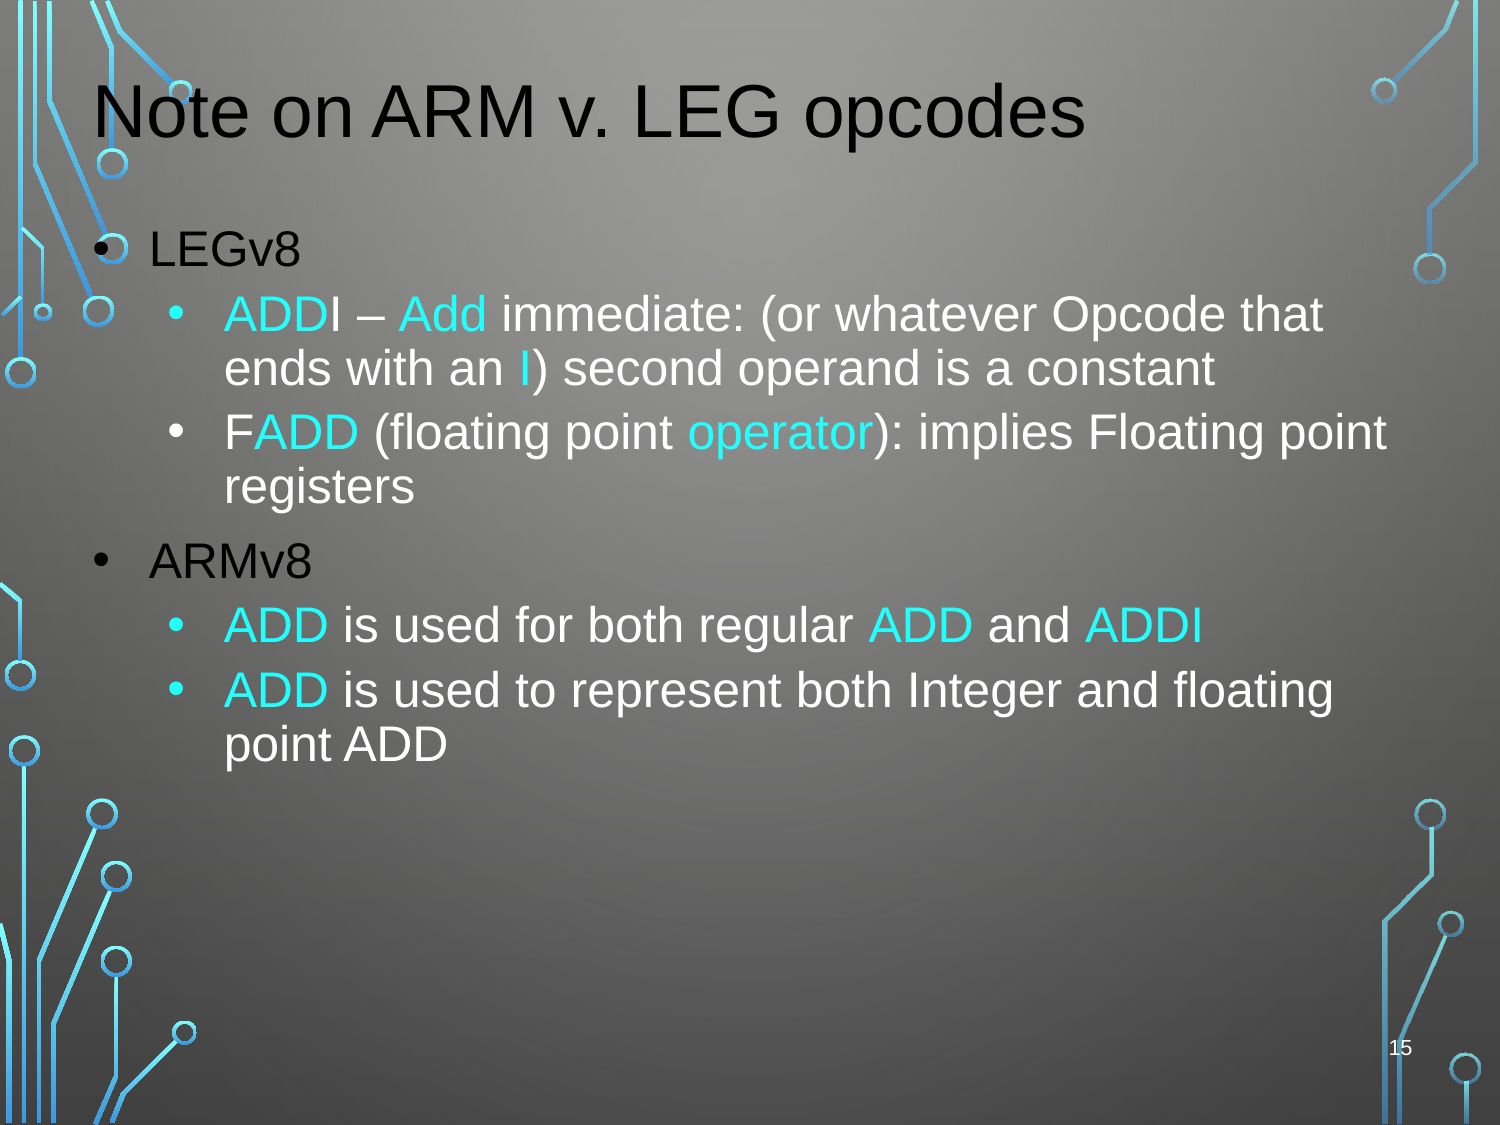

# Note on ARM v. LEG opcodes
LEGv8
ADDI – Add immediate: (or whatever Opcode that ends with an I) second operand is a constant
FADD (floating point operator): implies Floating point registers
ARMv8
ADD is used for both regular ADD and ADDI
ADD is used to represent both Integer and floating point ADD
15